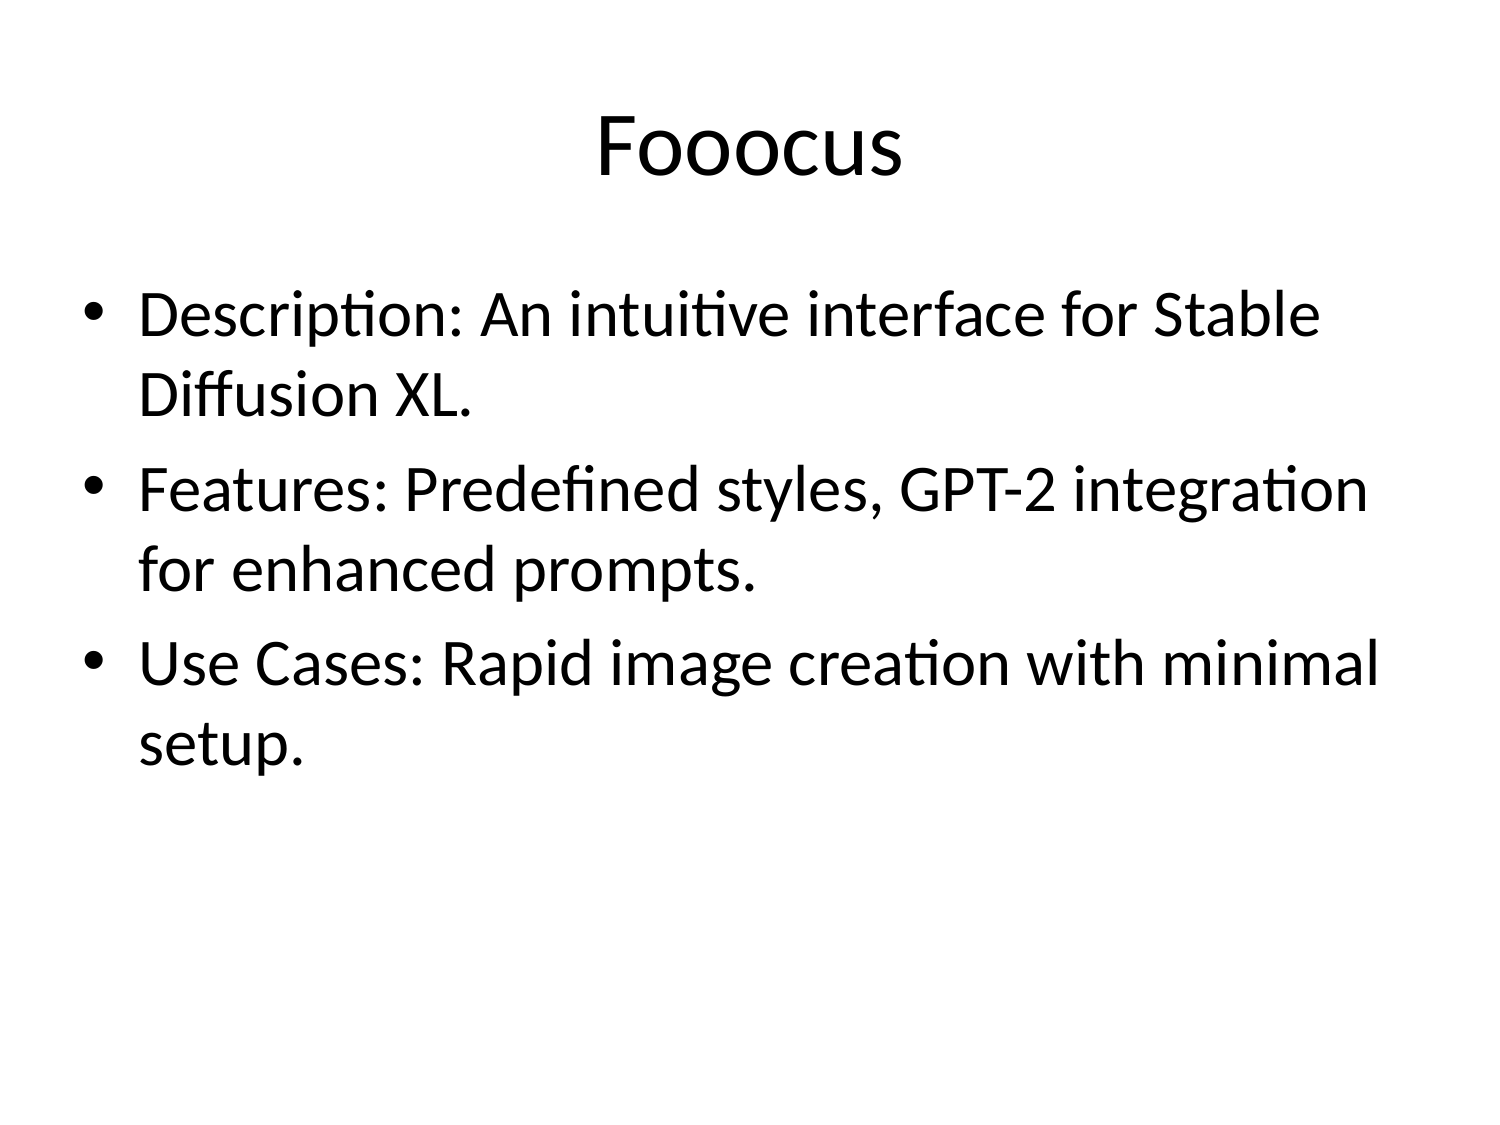

# Fooocus
Description: An intuitive interface for Stable Diffusion XL.
Features: Predefined styles, GPT-2 integration for enhanced prompts.
Use Cases: Rapid image creation with minimal setup.